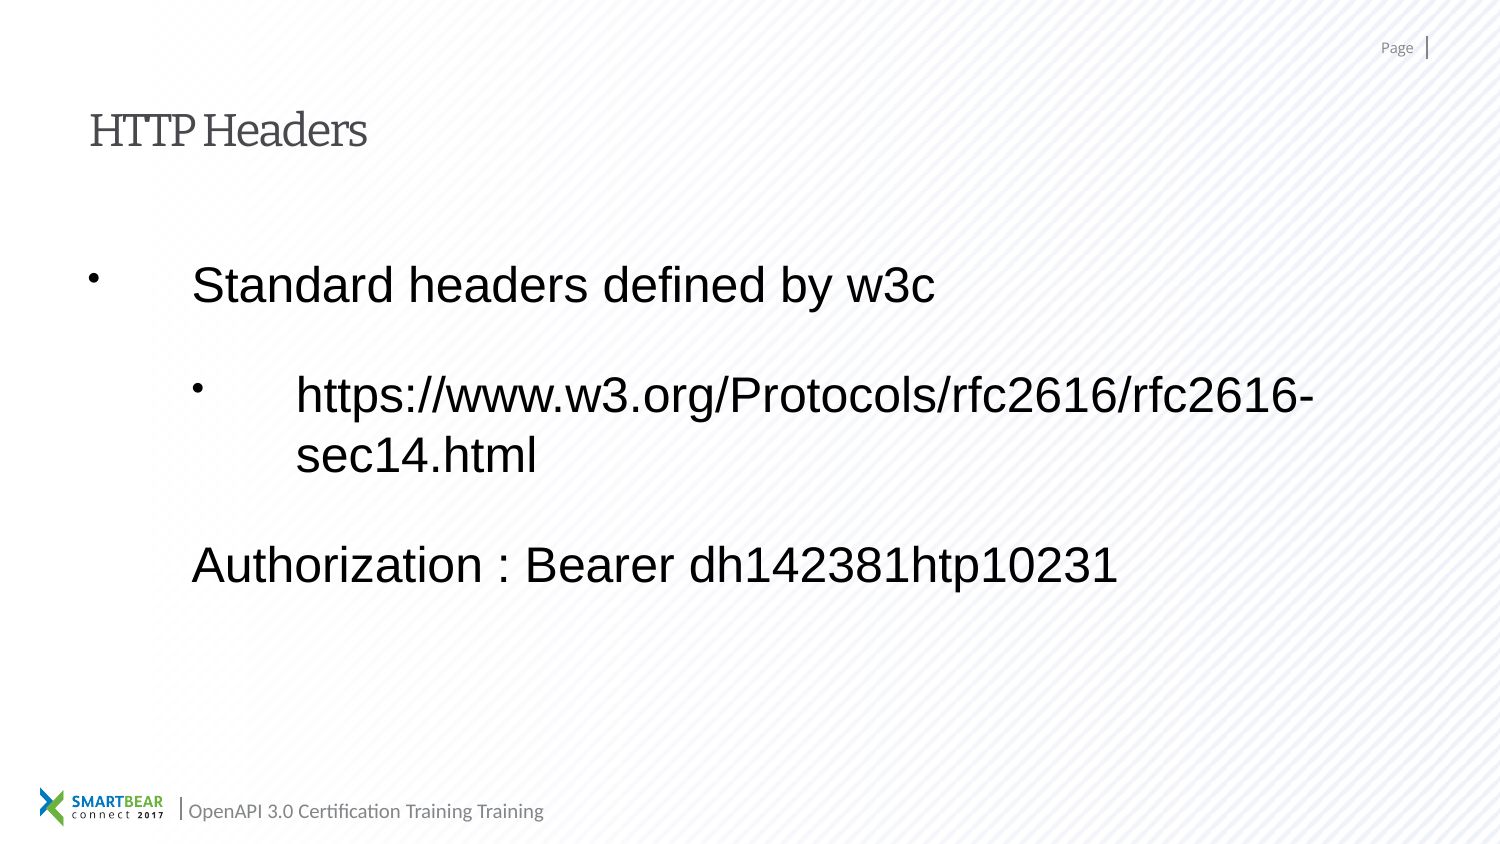

# HTTP Headers

Standard headers defined by w3c
https://www.w3.org/Protocols/rfc2616/rfc2616-sec14.html
Authorization : Bearer dh142381htp10231
OpenAPI 3.0 Certification Training Training